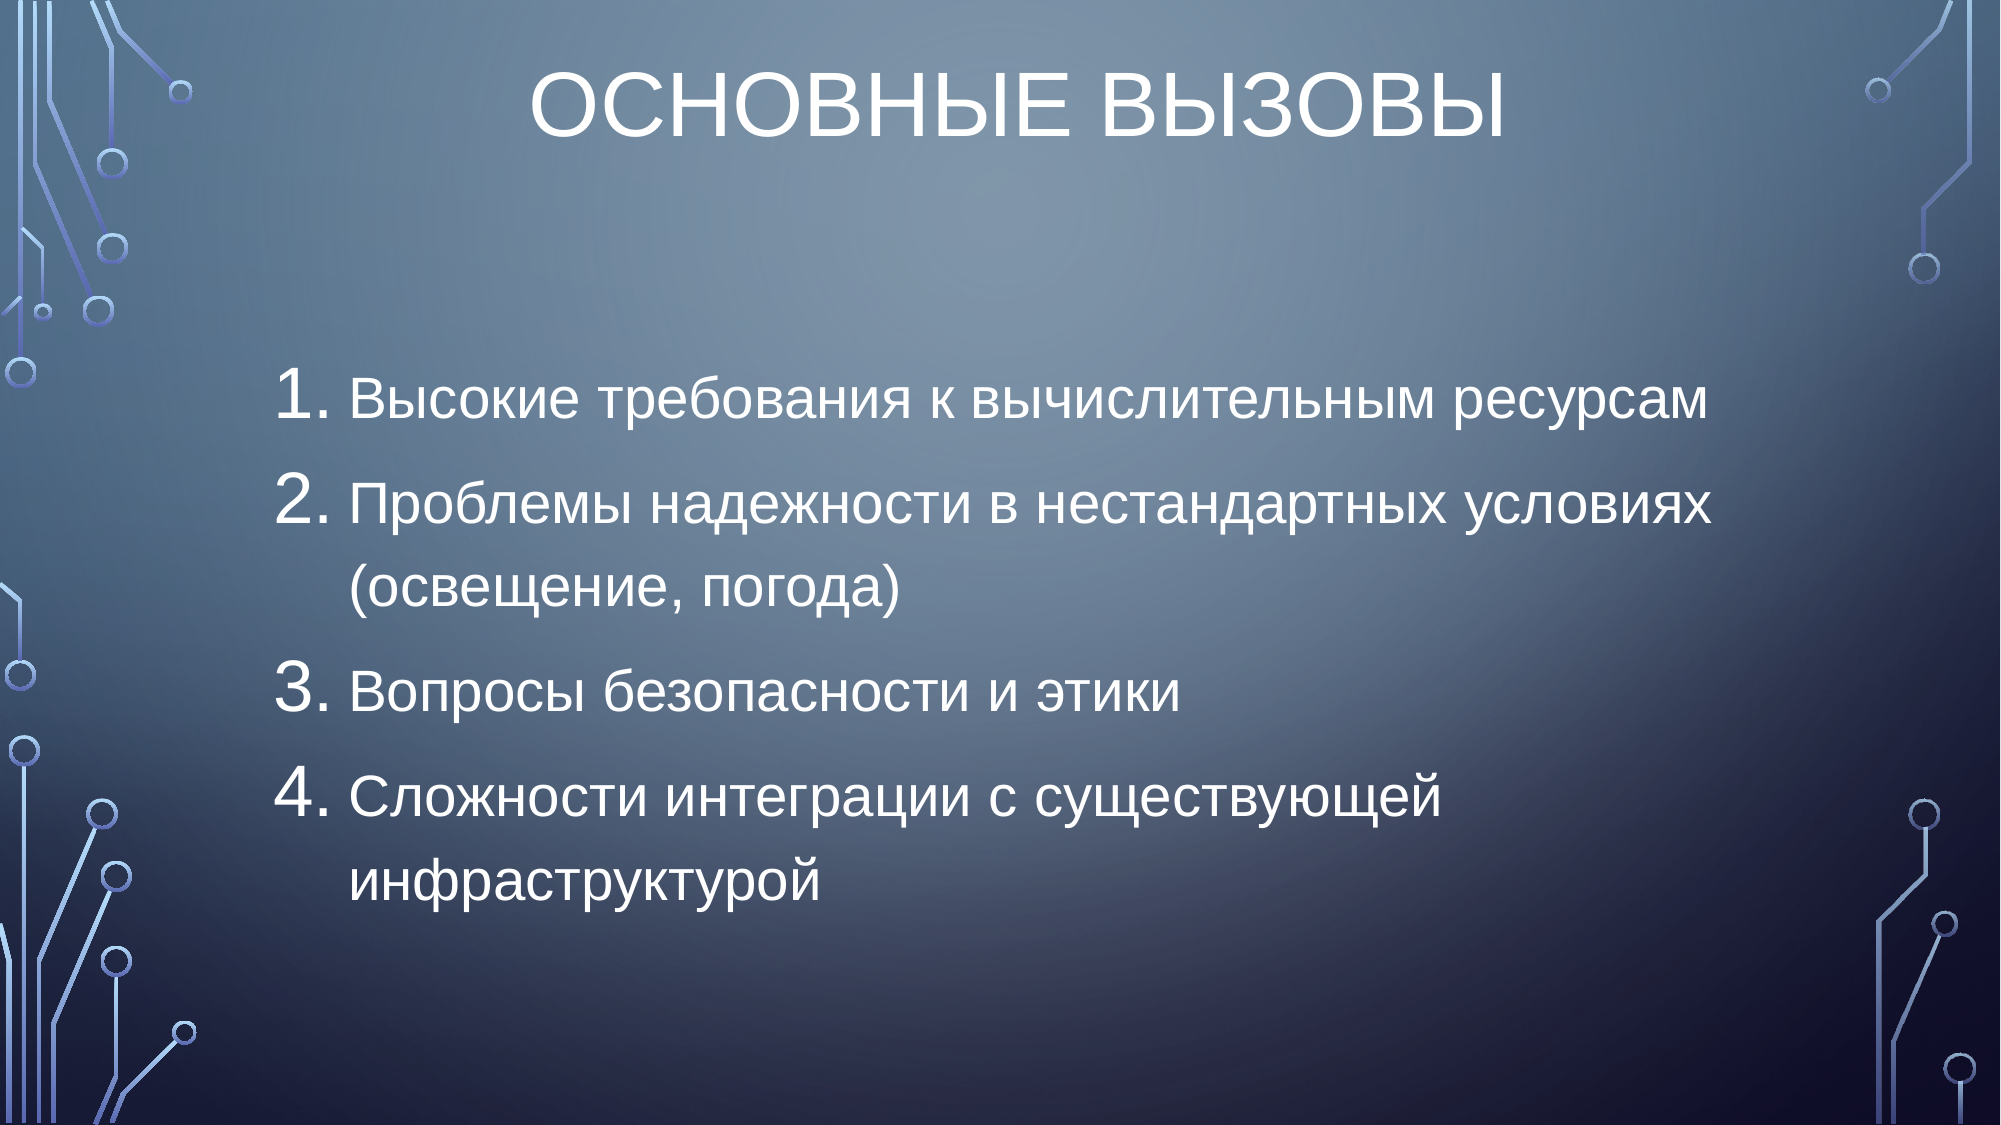

# Основные вызовы
Высокие требования к вычислительным ресурсам
Проблемы надежности в нестандартных условиях (освещение, погода)
Вопросы безопасности и этики
Сложности интеграции с существующей инфраструктурой